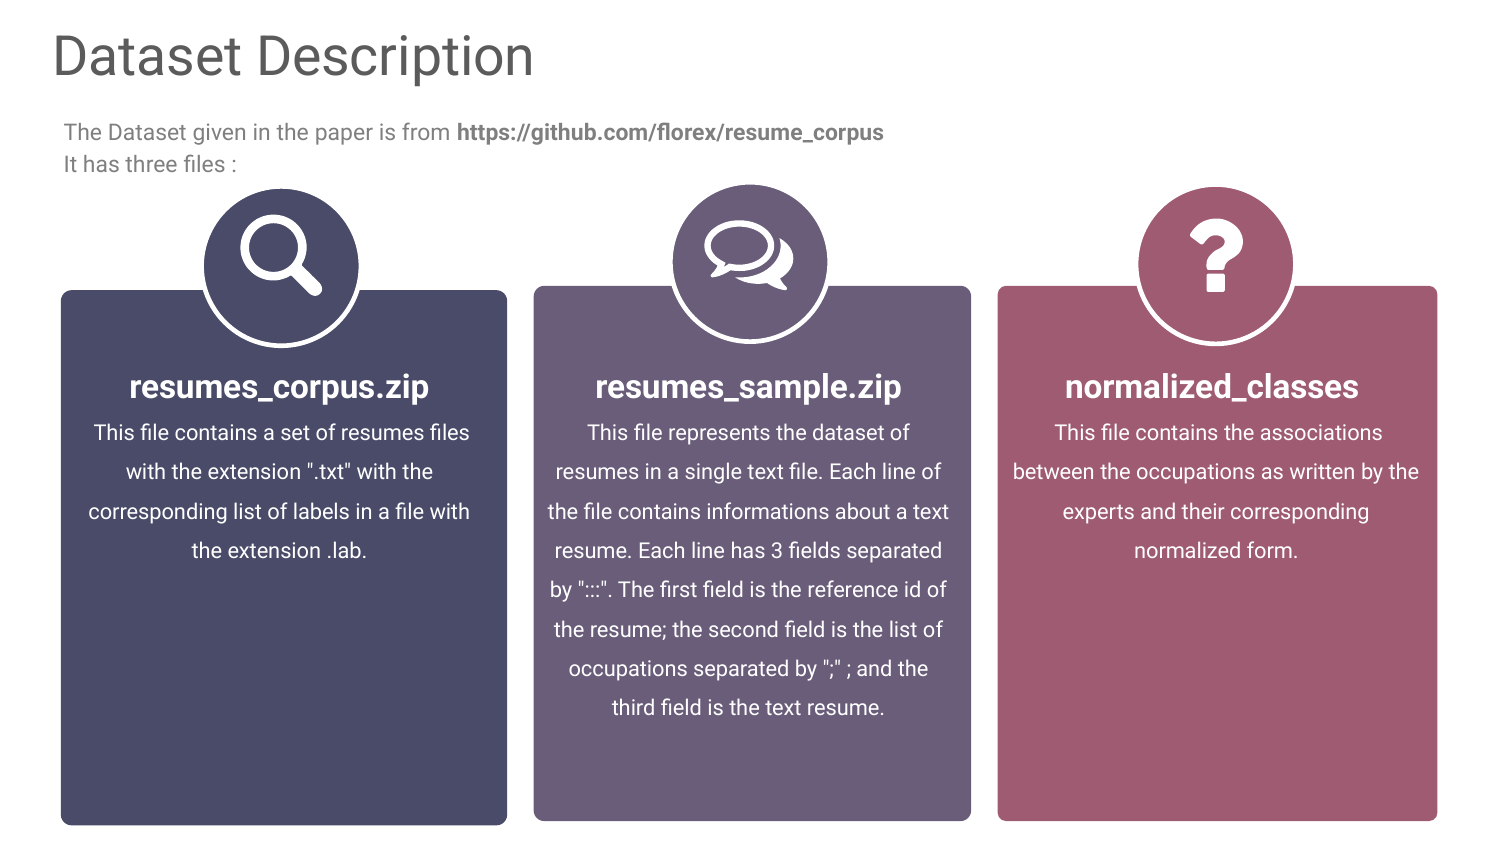

# Dataset Description
The Dataset given in the paper is from https://github.com/florex/resume_corpus
It has three files :

resumes_corpus.zip
 This file contains a set of resumes files with the extension ".txt" with the corresponding list of labels in a file with the extension .lab.
resumes_sample.zip
This file represents the dataset of resumes in a single text file. Each line of the file contains informations about a text resume. Each line has 3 fields separated by ":::". The first field is the reference id of the resume; the second field is the list of occupations separated by ";" ; and the third field is the text resume.
normalized_classes 
 This file contains the associations between the occupations as written by the experts and their corresponding normalized form.